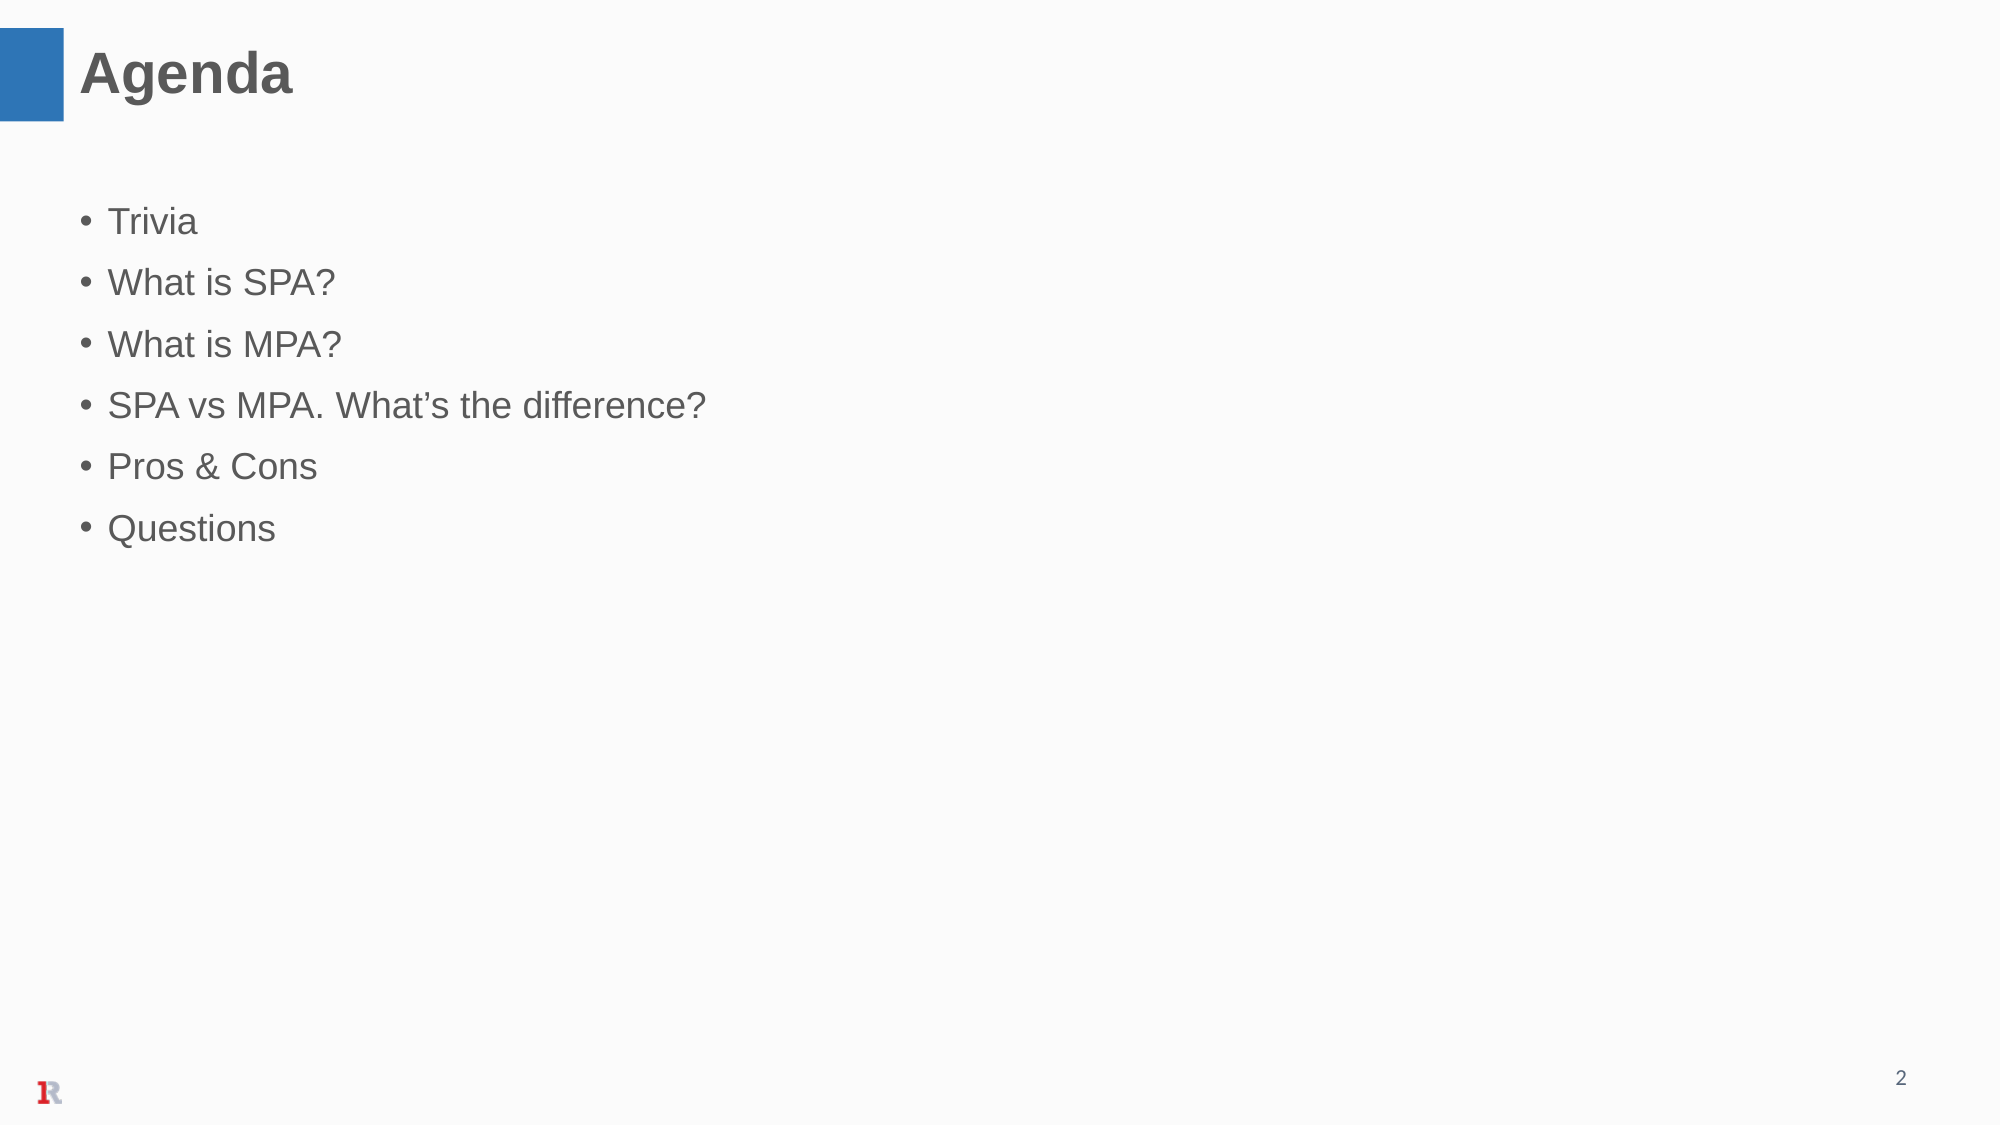

Agenda

Trivia
What is SPA?
What is MPA?
SPA vs MPA. What’s the difference?
Pros & Cons
Questions